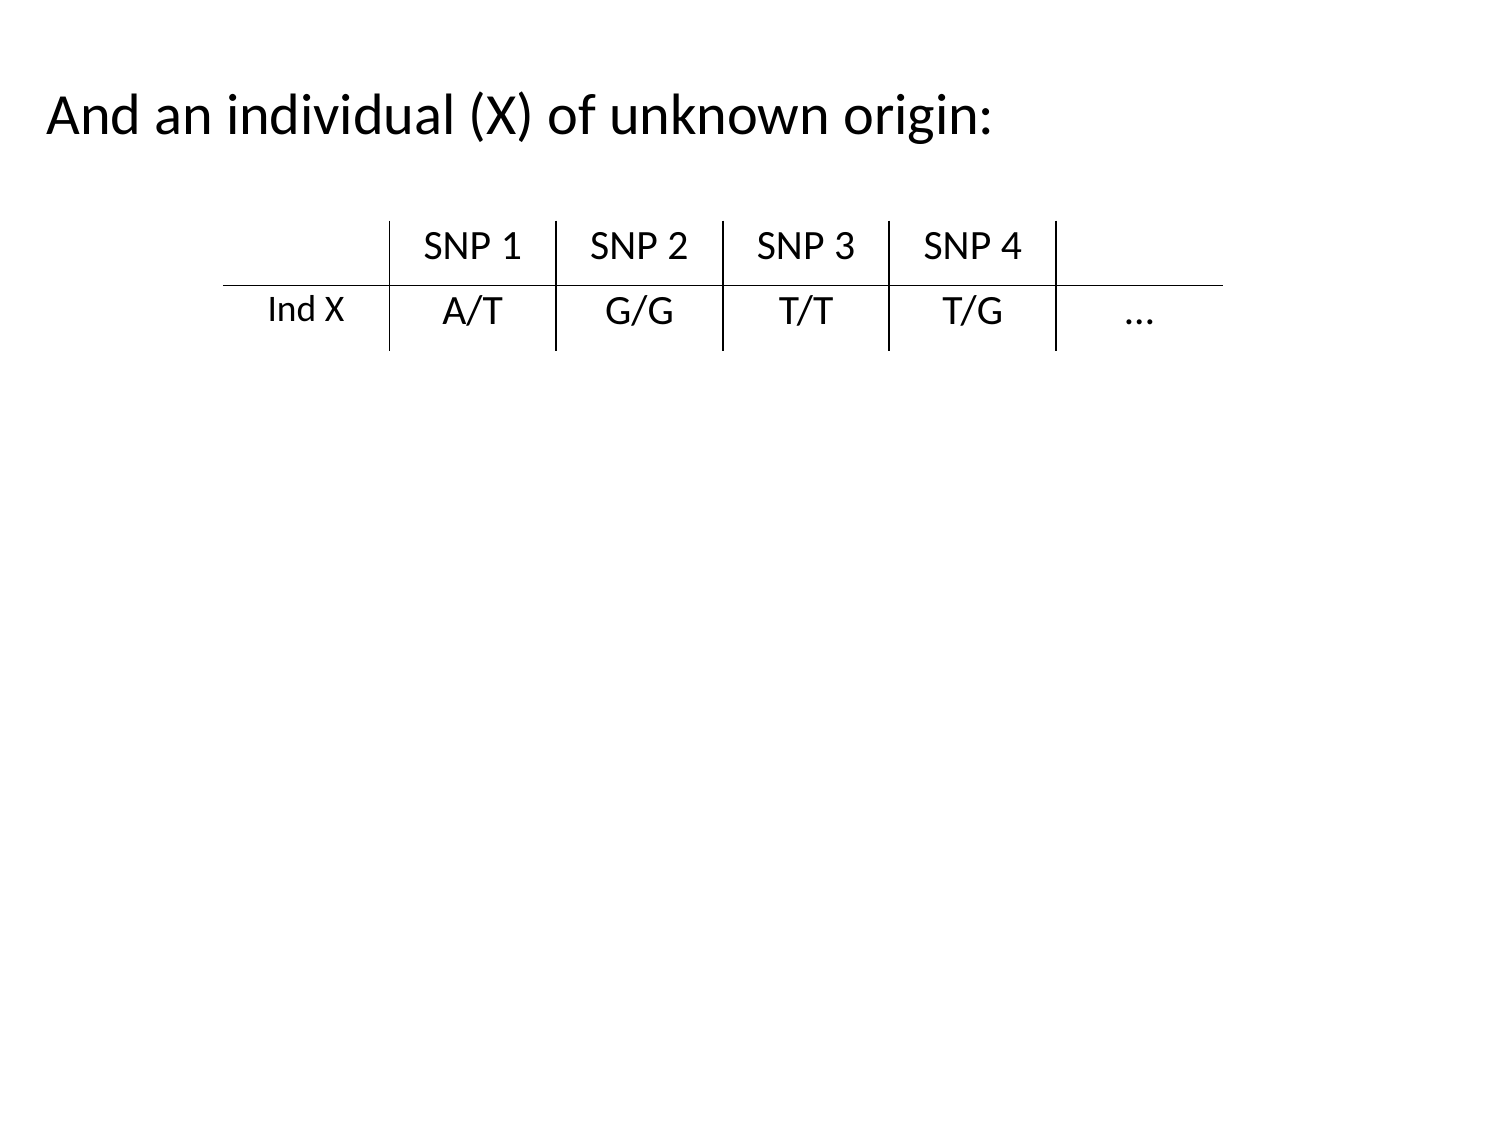

And an individual (X) of unknown origin:
|  | SNP 1 | SNP 2 | SNP 3 | SNP 4 |  |
| --- | --- | --- | --- | --- | --- |
| Ind X | A/T | G/G | T/T | T/G | … |